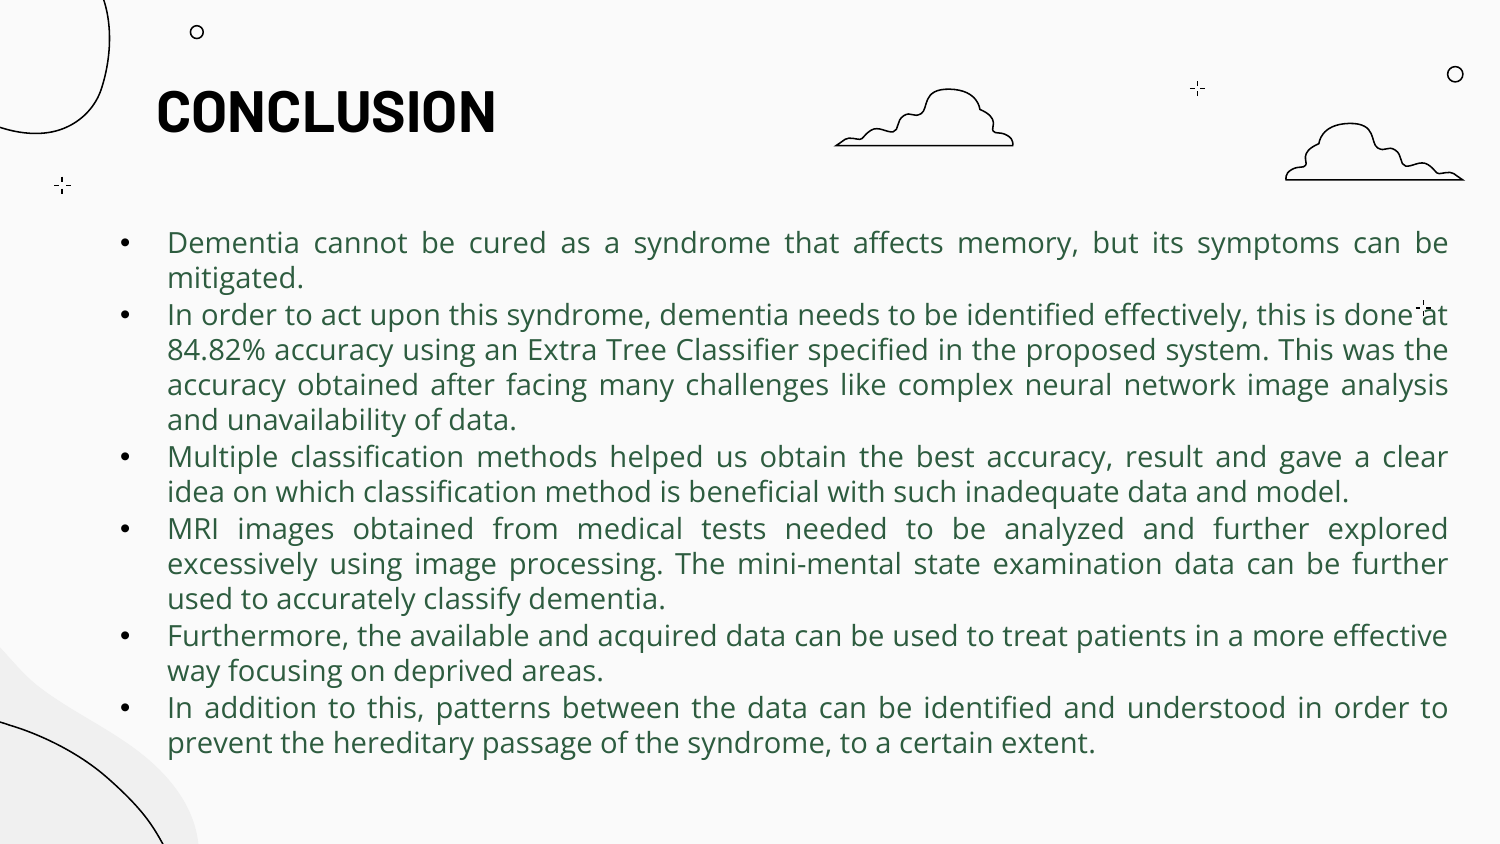

# CONCLUSION
Dementia cannot be cured as a syndrome that affects memory, but its symptoms can be mitigated.
In order to act upon this syndrome, dementia needs to be identified effectively, this is done at 84.82% accuracy using an Extra Tree Classifier specified in the proposed system. This was the accuracy obtained after facing many challenges like complex neural network image analysis and unavailability of data.
Multiple classification methods helped us obtain the best accuracy, result and gave a clear idea on which classification method is beneficial with such inadequate data and model.
MRI images obtained from medical tests needed to be analyzed and further explored excessively using image processing. The mini-mental state examination data can be further used to accurately classify dementia.
Furthermore, the available and acquired data can be used to treat patients in a more effective way focusing on deprived areas.
In addition to this, patterns between the data can be identified and understood in order to prevent the hereditary passage of the syndrome, to a certain extent.